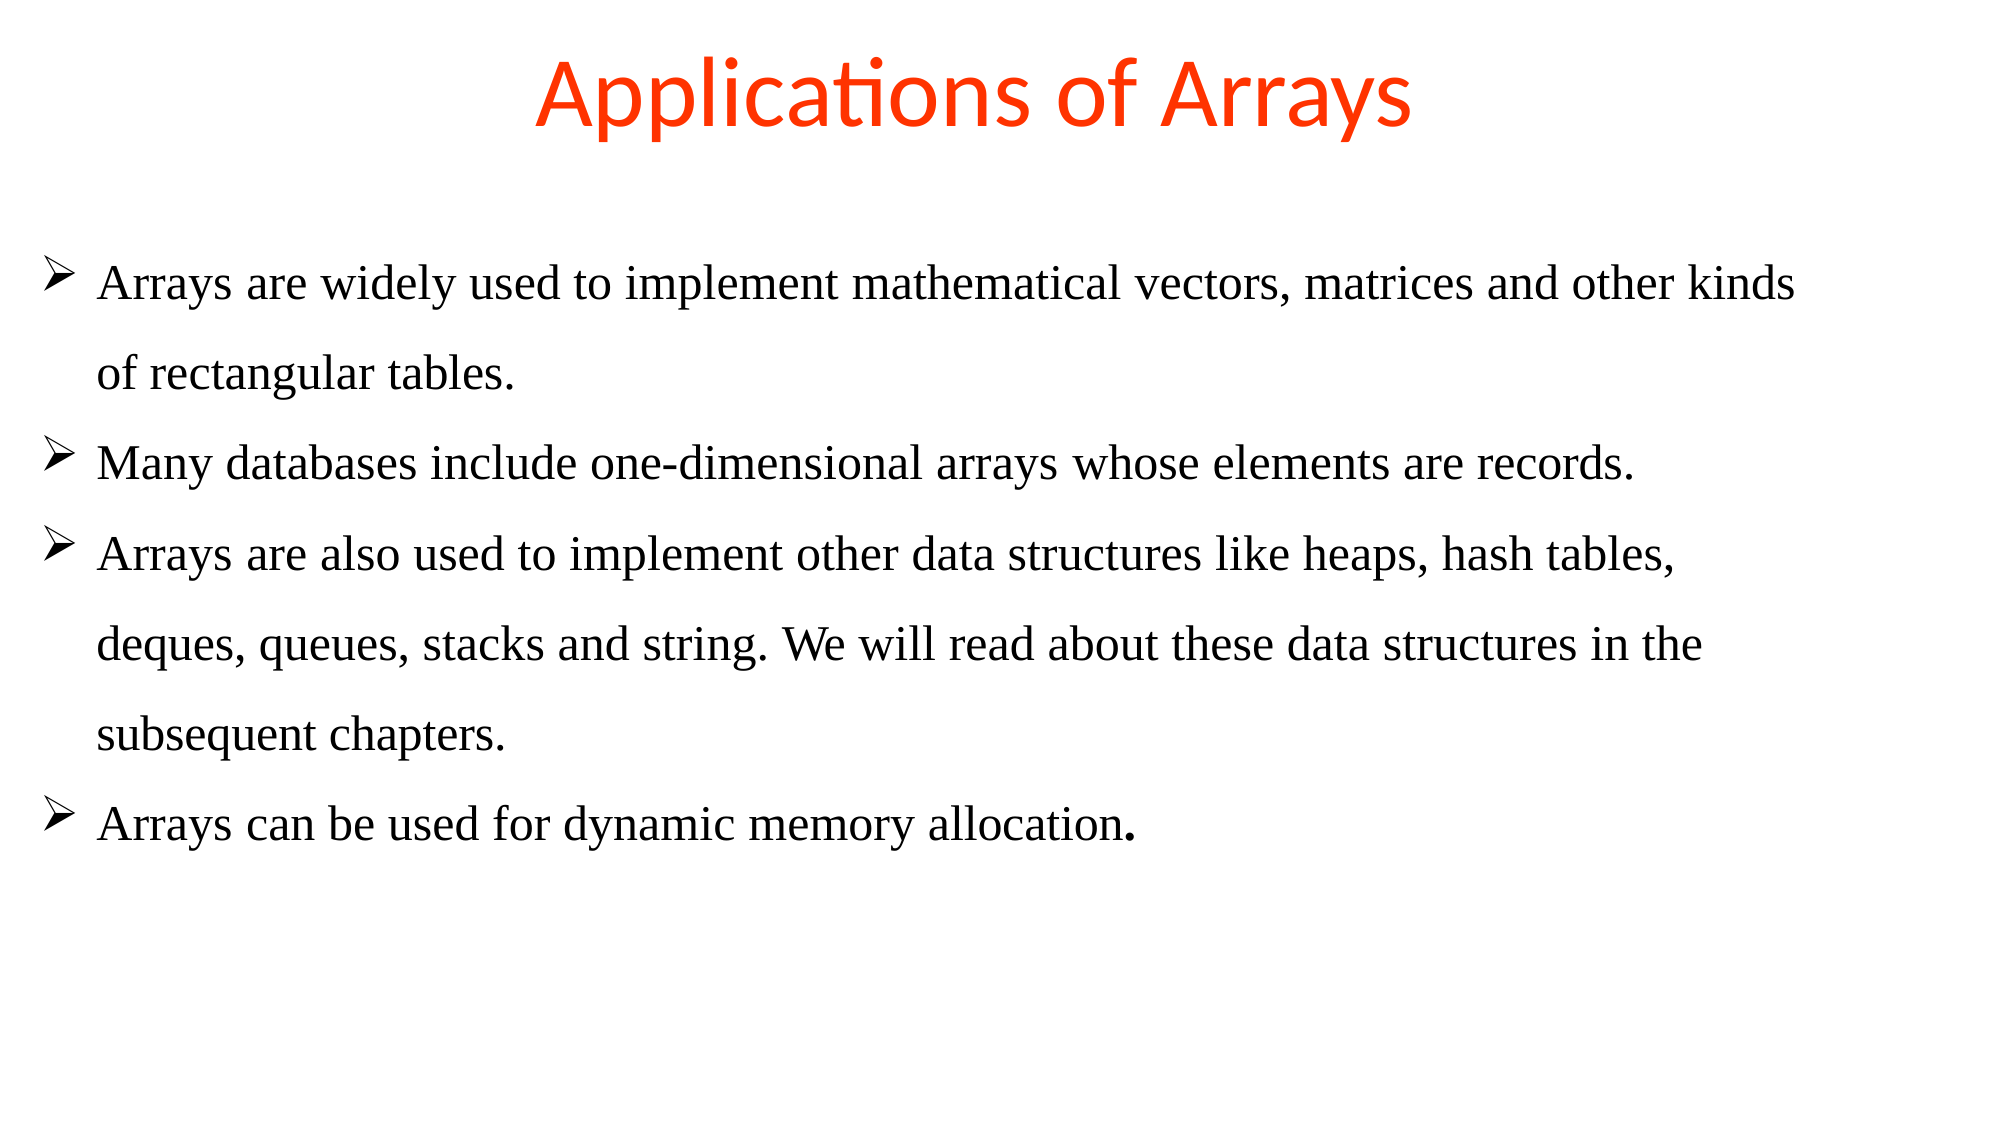

# Applications of Arrays
Arrays are widely used to implement mathematical vectors, matrices and other kinds of rectangular tables.
Many databases include one-dimensional arrays whose elements are records.
Arrays are also used to implement other data structures like heaps, hash tables, deques, queues, stacks and string. We will read about these data structures in the subsequent chapters.
Arrays can be used for dynamic memory allocation.